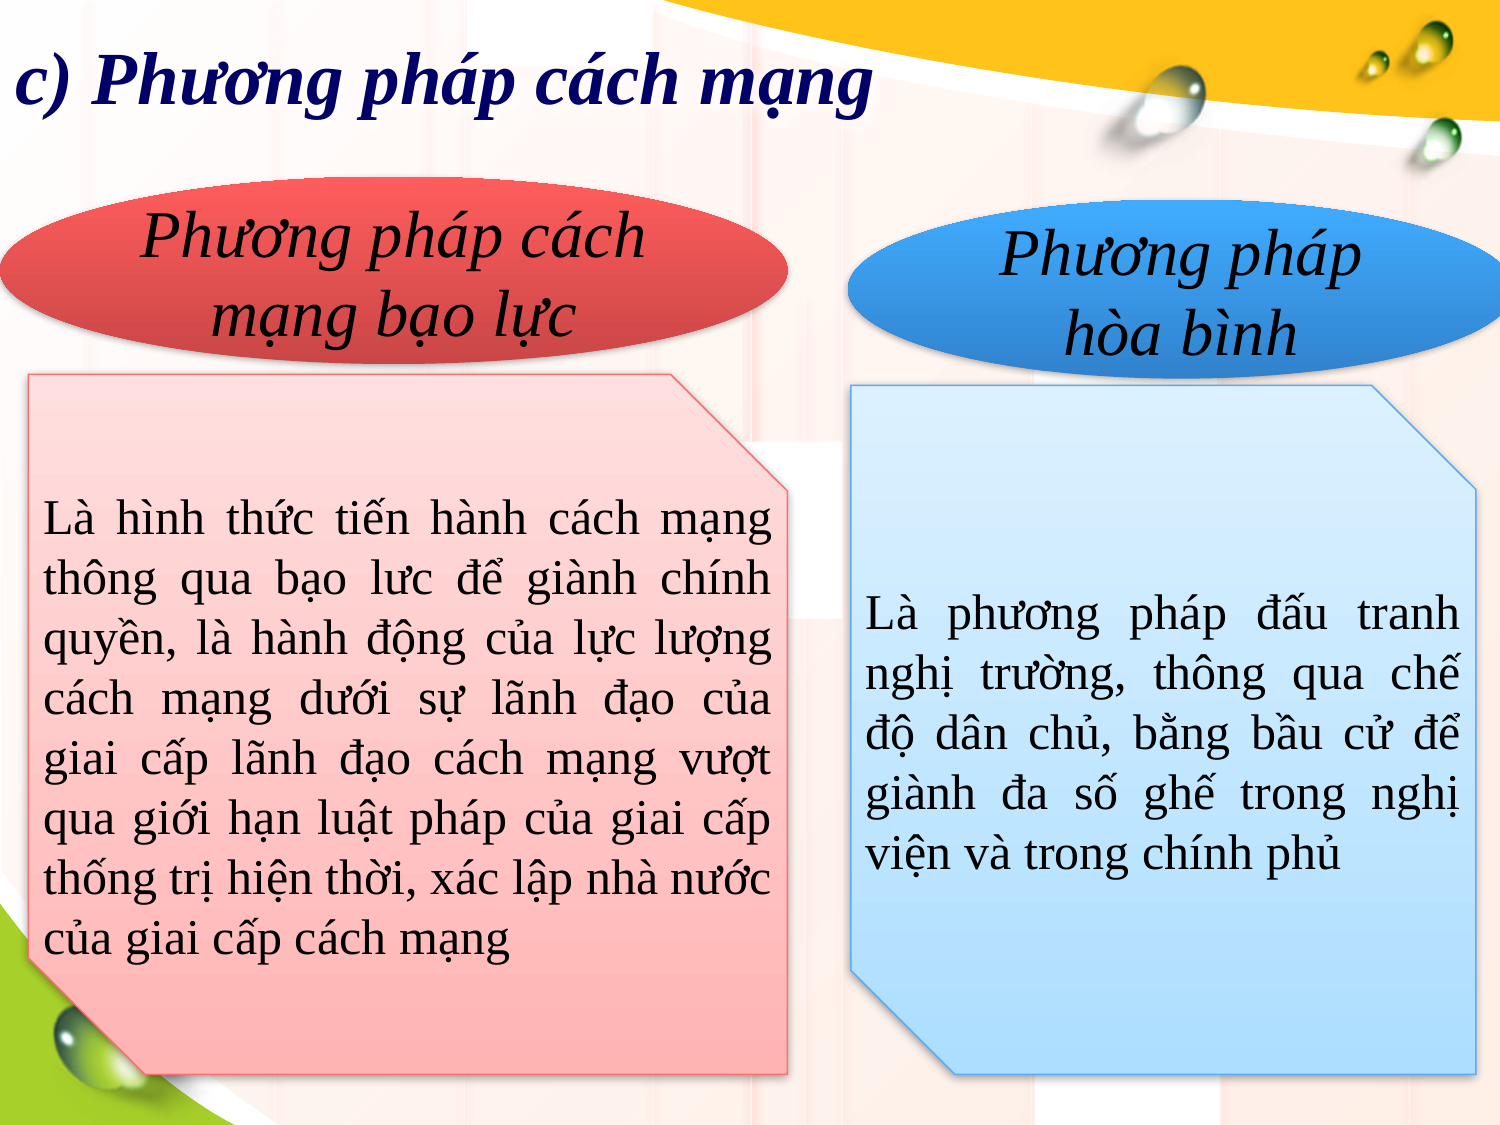

# c) Phương pháp cách mạng
Phương pháp cách mạng bạo lực
Phương pháp hòa bình
Là hình thức tiến hành cách mạng thông qua bạo lưc để giành chính quyền, là hành động của lực lượng cách mạng dưới sự lãnh đạo của giai cấp lãnh đạo cách mạng vượt qua giới hạn luật pháp của giai cấp thống trị hiện thời, xác lập nhà nước của giai cấp cách mạng
Là phương pháp đấu tranh nghị trường, thông qua chế độ dân chủ, bằng bầu cử để giành đa số ghế trong nghị viện và trong chính phủ